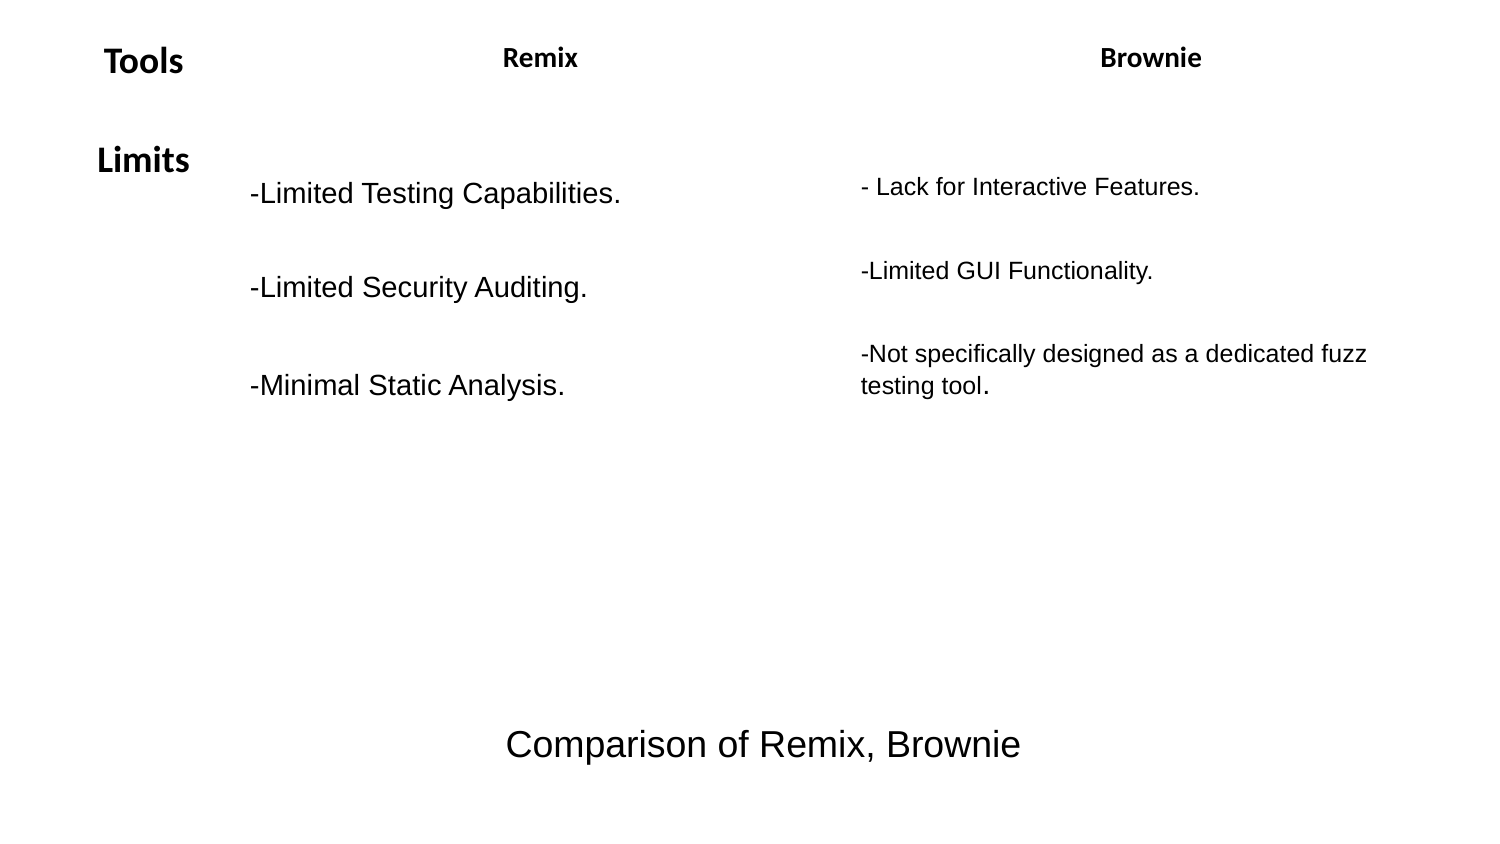

| Tools | Remix | Brownie |
| --- | --- | --- |
| Limits | -Limited Testing Capabilities. -Limited Security Auditing. -Minimal Static Analysis. | - Lack for Interactive Features. -Limited GUI Functionality. -Not specifically designed as a dedicated fuzz testing tool. |

Comparison of Remix, Brownie